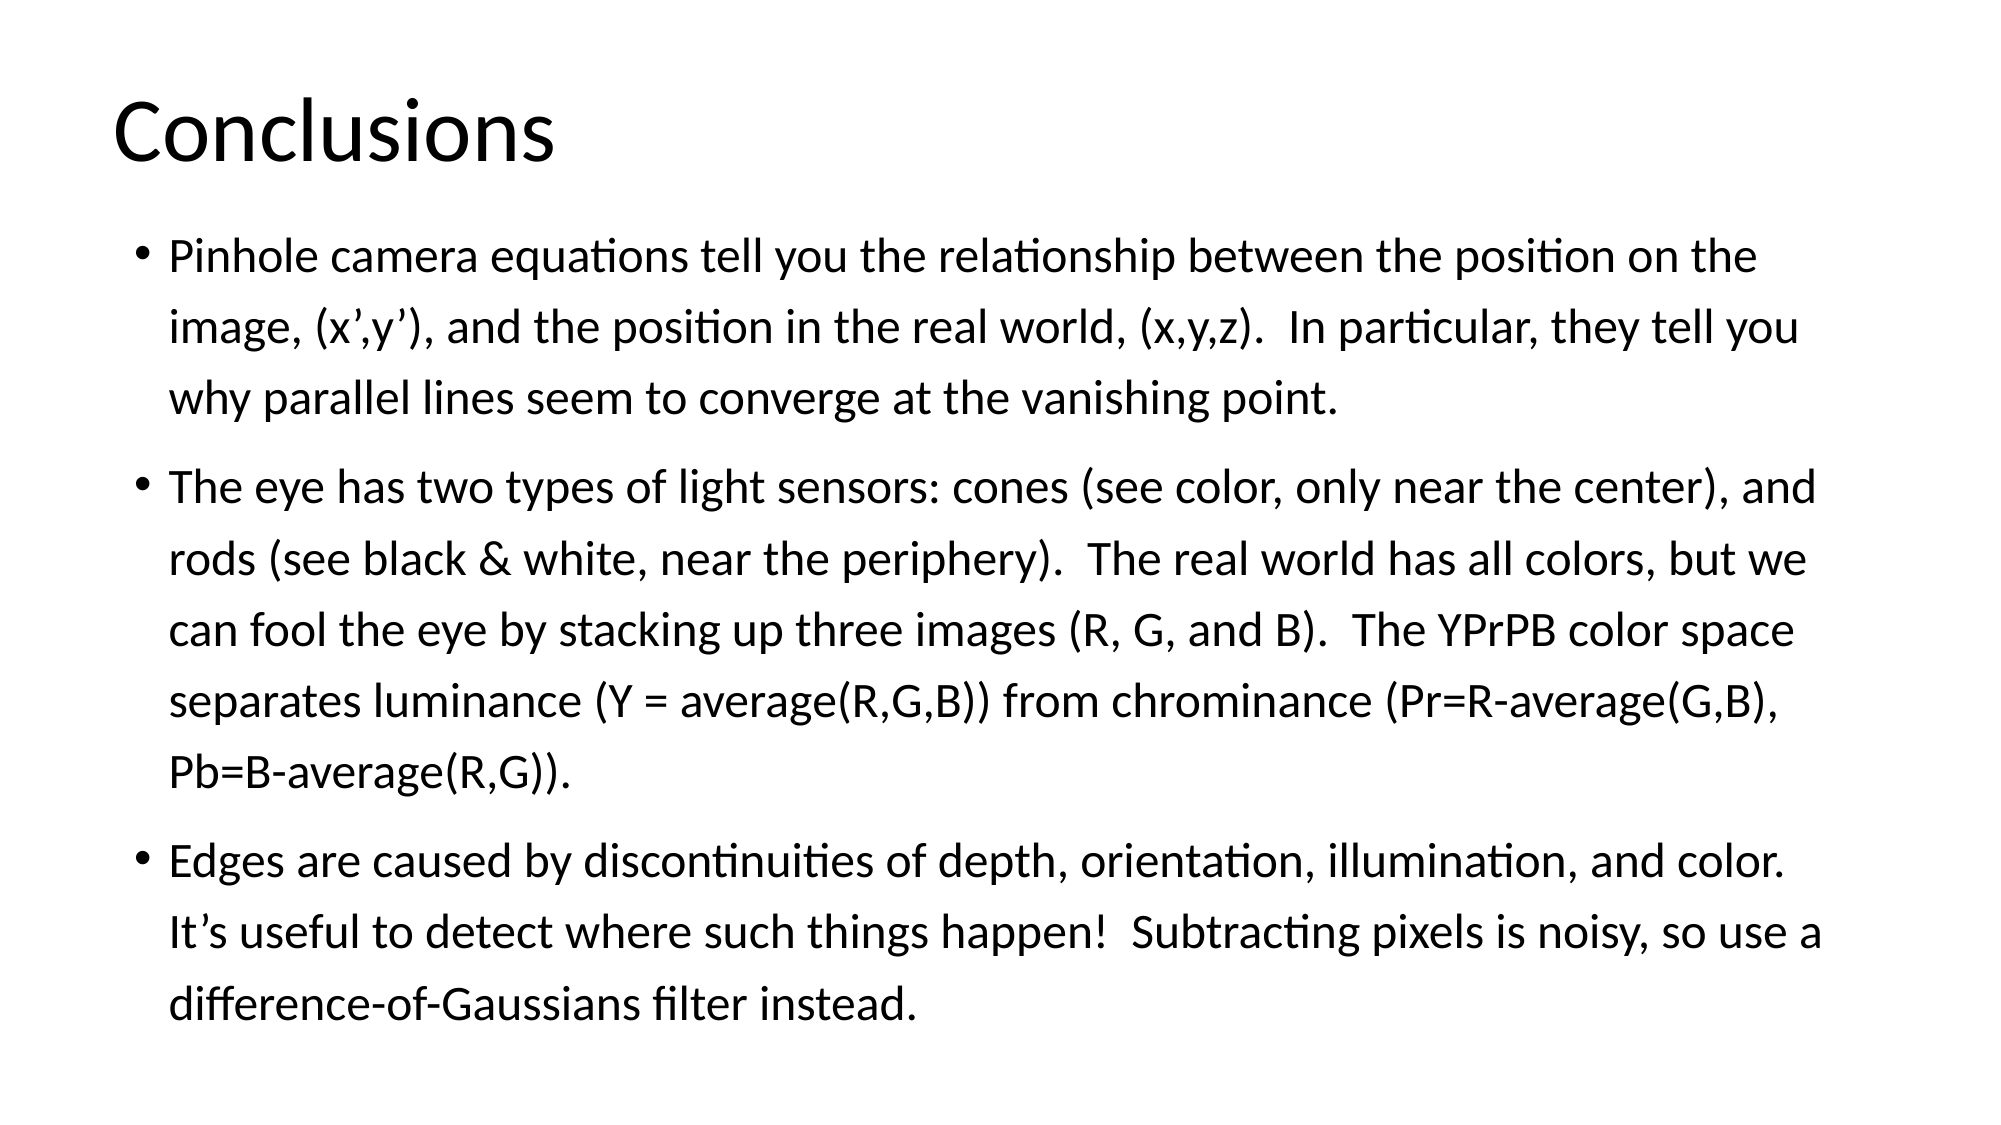

# Conclusions
Pinhole camera equations tell you the relationship between the position on the image, (x’,y’), and the position in the real world, (x,y,z).  In particular, they tell you why parallel lines seem to converge at the vanishing point.
The eye has two types of light sensors: cones (see color, only near the center), and rods (see black & white, near the periphery).  The real world has all colors, but we can fool the eye by stacking up three images (R, G, and B).  The YPrPB color space separates luminance (Y = average(R,G,B)) from chrominance (Pr=R-average(G,B), Pb=B-average(R,G)).
Edges are caused by discontinuities of depth, orientation, illumination, and color.  It’s useful to detect where such things happen!  Subtracting pixels is noisy, so use a difference-of-Gaussians filter instead.